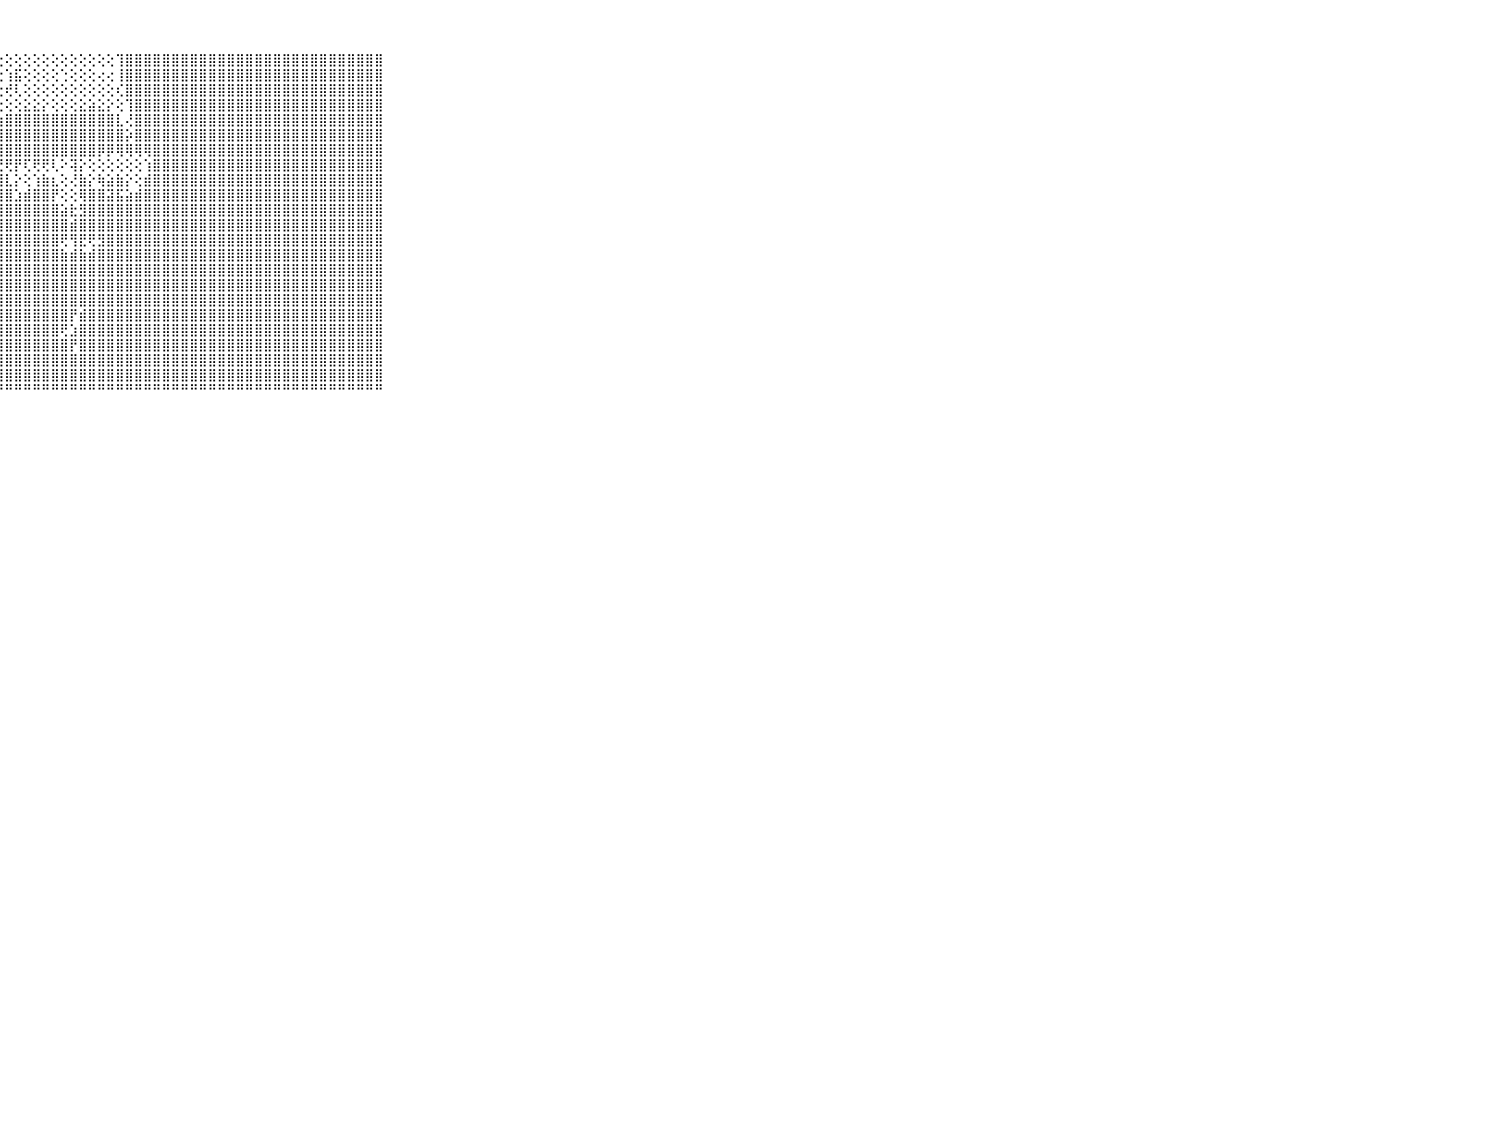

⠀⠀⠀⠀⠀⠀⠀⠀⠀⠀⠀⣿⣿⣿⣿⣿⣿⣿⣿⣿⣿⣿⡿⢟⢕⢕⢕⢕⢕⢕⢕⢕⢕⢕⢕⢕⢕⢕⢕⢕⢹⣿⣿⣿⣿⣿⣿⣿⣿⣿⣿⣿⣿⣿⣿⣿⣿⣿⣿⣿⣿⣿⣿⣿⣿⣿⣿⣿⣿⠀⠀⠀⠀⠀⠀⠀⠀⠀⠀⠀⠀
⠀⠀⠀⠀⠀⠀⠀⠀⠀⠀⠀⣿⣿⣿⣿⣿⣿⣿⣿⣿⡿⢟⢕⢕⢕⢕⢕⢕⢱⣯⢕⢕⢕⢕⢑⢕⢕⢕⢔⢔⢸⣿⣿⣿⣿⣿⣿⣿⣿⣿⣿⣿⣿⣿⣿⣿⣿⣿⣿⣿⣿⣿⣿⣿⣿⣿⣿⣿⣿⠀⠀⠀⠀⠀⠀⠀⠀⠀⠀⠀⠀
⠀⠀⠀⠀⠀⠀⠀⠀⠀⠀⠀⣿⣿⣿⣿⣿⣿⣿⣿⣿⢕⢕⢕⢕⢕⢕⢕⢕⢞⢇⢕⢕⢕⢕⢕⢕⢕⢕⢕⢕⢎⣿⣿⣿⣿⣿⣿⣿⣿⣿⣿⣿⣿⣿⣿⣿⣿⣿⣿⣿⣿⣿⣿⣿⣿⣿⣿⣿⣿⠀⠀⠀⠀⠀⠀⠀⠀⠀⠀⠀⠀
⠀⠀⠀⠀⠀⠀⠀⠀⠀⠀⠀⣿⣿⣿⣿⣿⣿⣿⣿⢇⢕⢕⢕⢕⢕⢕⢸⢕⢕⢕⣕⣕⡕⢕⢕⢕⣕⣵⣕⡕⢕⢹⣿⣿⣿⣿⣿⣿⣿⣿⣿⣿⣿⣿⣿⣿⣿⣿⣿⣿⣿⣿⣿⣿⣿⣿⣿⣿⣿⠀⠀⠀⠀⠀⠀⠀⠀⠀⠀⠀⠀
⠀⠀⠀⠀⠀⠀⠀⠀⠀⠀⠀⣿⣿⣿⣿⣿⣿⣿⣿⡇⢕⢕⢕⢕⢕⢕⢕⣵⣿⣿⣿⣿⣿⣿⣿⣿⣿⣿⣿⣿⣇⢜⣿⣿⣿⣿⣿⣿⣿⣿⣿⣿⣿⣿⣿⣿⣿⣿⣿⣿⣿⣿⣿⣿⣿⣿⣿⣿⣿⠀⠀⠀⠀⠀⠀⠀⠀⠀⠀⠀⠀
⠀⠀⠀⠀⠀⠀⠀⠀⠀⠀⠀⣿⣿⣿⣿⣿⣿⣿⣿⣷⢕⢕⢄⢀⢕⣱⣿⣿⣿⣿⣿⣿⣿⣿⣿⣿⣿⣿⣿⣿⣿⡵⣿⣿⣿⣿⣿⣿⣿⣿⣿⣿⣿⣿⣿⣿⣿⣿⣿⣿⣿⣿⣿⣿⣿⣿⣿⣿⣿⠀⠀⠀⠀⠀⠀⠀⠀⠀⠀⠀⠀
⠀⠀⠀⠀⠀⠀⠀⠀⠀⠀⠀⣿⣿⣿⣿⣿⣿⣿⣿⣿⢕⢕⢕⢕⢕⣿⣿⣿⣿⣿⣿⣿⣿⣿⣿⣿⣿⣿⡿⡿⢿⢿⢿⢿⣿⣿⣿⣿⣿⣿⣿⣿⣿⣿⣿⣿⣿⣿⣿⣿⣿⣿⣿⣿⣿⣿⣿⣿⣿⠀⠀⠀⠀⠀⠀⠀⠀⠀⠀⠀⠀
⠀⠀⠀⠀⠀⠀⠀⠀⠀⠀⠀⣿⣿⣿⣿⣿⣿⣿⣿⣿⢕⢕⢕⢕⢕⢿⢟⢟⢟⡟⢏⢟⢟⢇⠕⢽⡕⢕⢕⢕⢕⢕⢕⢱⣿⣿⣿⣿⣿⣿⣿⣿⣿⣿⣿⣿⣿⣿⣿⣿⣿⣿⣿⣿⣿⣿⣿⣿⣿⠀⠀⠀⠀⠀⠀⠀⠀⠀⠀⠀⠀
⠀⠀⠀⠀⠀⠀⠀⠀⠀⠀⠀⣿⣿⣿⣿⣿⣿⣿⣿⣿⡇⢕⡕⢕⢕⣱⣵⣾⣇⡕⢕⢱⣷⣆⢕⢜⣷⡕⢷⣵⣷⡕⢕⣾⣿⣿⣿⣿⣿⣿⣿⣿⣿⣿⣿⣿⣿⣿⣿⣿⣿⣿⣿⣿⣿⣿⣿⣿⣿⠀⠀⠀⠀⠀⠀⠀⠀⠀⠀⠀⠀
⠀⠀⠀⠀⠀⠀⠀⠀⠀⠀⠀⣿⣿⣿⣿⣿⣿⣿⣿⣿⣿⣻⣷⣵⣱⣽⣿⣿⣿⣱⣾⣿⣿⡟⢕⢕⢿⣿⣿⣽⣯⣵⣾⣿⣿⣿⣿⣿⣿⣿⣿⣿⣿⣿⣿⣿⣿⣿⣿⣿⣿⣿⣿⣿⣿⣿⣿⣿⣿⠀⠀⠀⠀⠀⠀⠀⠀⠀⠀⠀⠀
⠀⠀⠀⠀⠀⠀⠀⠀⠀⠀⠀⣿⣿⣿⣿⣿⣿⣿⣿⣿⣿⣼⡇⢹⣿⣿⣿⣿⣿⣿⣿⣿⣿⣿⣵⣗⣻⣿⣿⣿⣿⣿⣿⣿⣿⣿⣿⣿⣿⣿⣿⣿⣿⣿⣿⣿⣿⣿⣿⣿⣿⣿⣿⣿⣿⣿⣿⣿⣿⠀⠀⠀⠀⠀⠀⠀⠀⠀⠀⠀⠀
⠀⠀⠀⠀⠀⠀⠀⠀⠀⠀⠀⣿⣿⣿⣿⣿⣿⣿⣿⣿⣿⣿⣿⣿⣿⣿⣿⣿⣿⣿⣿⣿⣿⣿⣿⣾⣿⣿⣿⣿⣿⣿⣿⣿⣿⣿⣿⣿⣿⣿⣿⣿⣿⣿⣿⣿⣿⣿⣿⣿⣿⣿⣿⣿⣿⣿⣿⣿⣿⠀⠀⠀⠀⠀⠀⠀⠀⠀⠀⠀⠀
⠀⠀⠀⠀⠀⠀⠀⠀⠀⠀⠀⣿⣿⣿⣿⣿⣿⣿⣿⣿⣿⣿⣿⣿⣿⣿⣿⣿⣿⣿⣿⣿⣿⣿⢟⢻⣟⢟⣻⣿⣿⣿⣿⣿⣿⣿⣿⣿⣿⣿⣿⣿⣿⣿⣿⣿⣿⣿⣿⣿⣿⣿⣿⣿⣿⣿⣿⣿⣿⠀⠀⠀⠀⠀⠀⠀⠀⠀⠀⠀⠀
⠀⠀⠀⠀⠀⠀⠀⠀⠀⠀⠀⣿⣿⣿⣿⣿⣿⣿⣿⣿⣿⣿⣿⢻⣿⣿⣿⣿⣿⣿⣿⣿⣿⣿⣷⣾⣷⣾⣿⣿⣿⣿⣿⣿⣿⣿⣿⣿⣿⣿⣿⣿⣿⣿⣿⣿⣿⣿⣿⣿⣿⣿⣿⣿⣿⣿⣿⣿⣿⠀⠀⠀⠀⠀⠀⠀⠀⠀⠀⠀⠀
⠀⠀⠀⠀⠀⠀⠀⠀⠀⠀⠀⣿⣿⣿⣿⣿⣿⣿⣿⣿⣿⣿⣿⣧⣻⣿⣿⣿⣿⣿⣿⣿⣿⣿⣿⣿⣿⣿⣿⣿⣿⣿⣿⣿⣿⣿⣿⣿⣿⣿⣿⣿⣿⣿⣿⣿⣿⣿⣿⣿⣿⣿⣿⣿⣿⣿⣿⣿⣿⠀⠀⠀⠀⠀⠀⠀⠀⠀⠀⠀⠀
⠀⠀⠀⠀⠀⠀⠀⠀⠀⠀⠀⣿⣿⣿⣿⣿⣿⣿⣿⣿⣿⣿⣿⣿⣷⣽⣿⣿⣿⣿⣿⣿⣿⣿⣿⣿⣿⣿⣿⣿⣿⣿⣿⣿⣿⣿⣿⣿⣿⣿⣿⣿⣿⣿⣿⣿⣿⣿⣿⣿⣿⣿⣿⣿⣿⣿⣿⣿⣿⠀⠀⠀⠀⠀⠀⠀⠀⠀⠀⠀⠀
⠀⠀⠀⠀⠀⠀⠀⠀⠀⠀⠀⣿⣿⣿⣿⣿⣿⣿⣿⣿⣿⣿⣿⣿⣿⣿⣿⣿⣿⣿⣿⣿⣿⣿⣿⣿⣿⣿⣿⣿⣿⣿⣿⣿⣿⣿⣿⣿⣿⣿⣿⣿⣿⣿⣿⣿⣿⣿⣿⣿⣿⣿⣿⣿⣿⣿⣿⣿⣿⠀⠀⠀⠀⠀⠀⠀⠀⠀⠀⠀⠀
⠀⠀⠀⠀⠀⠀⠀⠀⠀⠀⠀⣿⣿⣿⣿⣿⣿⣿⣿⣿⣿⣿⣿⣿⣿⣿⣿⣿⣿⣿⣿⣿⣿⣿⣿⡟⣾⣿⣿⣿⣿⣿⣿⣿⣿⣿⣿⣿⣿⣿⣿⣿⣿⣿⣿⣿⣿⣿⣿⣿⣿⣿⣿⣿⣿⣿⣿⣿⣿⠀⠀⠀⠀⠀⠀⠀⠀⠀⠀⠀⠀
⠀⠀⠀⠀⠀⠀⠀⠀⠀⠀⠀⣿⣿⣿⣿⣿⣿⣿⣿⣿⣿⣿⣿⣿⣿⣿⣿⣿⣿⣿⣿⣿⣿⣿⢟⣱⣿⣿⣿⣿⣿⣿⣿⣿⣿⣿⣿⣿⣿⣿⣿⣿⣿⣿⣿⣿⣿⣿⣿⣿⣿⣿⣿⣿⣿⣿⣿⣿⣿⠀⠀⠀⠀⠀⠀⠀⠀⠀⠀⠀⠀
⠀⠀⠀⠀⠀⠀⠀⠀⠀⠀⠀⣿⣿⣿⣿⣿⣿⣿⣿⣿⣿⣿⣿⣿⣿⣿⣿⣿⣿⣿⣿⣿⣿⣿⣿⡟⣿⣿⣿⣿⣿⣿⣿⣿⣿⣿⣿⣿⣿⣿⣿⣿⣿⣿⣿⣿⣿⣿⣿⣿⣿⣿⣿⣿⣿⣿⣿⣿⣿⠀⠀⠀⠀⠀⠀⠀⠀⠀⠀⠀⠀
⠀⠀⠀⠀⠀⠀⠀⠀⠀⠀⠀⣿⣿⣿⣿⣿⣿⣿⣿⣿⣿⣿⣿⣿⣿⣿⣿⣿⣿⣿⣿⣿⣿⣿⣿⣿⣿⣿⣿⣿⣿⣿⣿⣿⣿⣿⣿⣿⣿⣿⣿⣿⣿⣿⣿⣿⣿⣿⣿⣿⣿⣿⣿⣿⣿⣿⣿⣿⣿⠀⠀⠀⠀⠀⠀⠀⠀⠀⠀⠀⠀
⠀⠀⠀⠀⠀⠀⠀⠀⠀⠀⠀⣿⣿⣿⣿⣿⣿⣿⣿⣿⣿⣿⣿⣿⣿⣿⣿⣿⣿⣿⣿⣿⣿⣿⣿⣿⣿⣿⣿⣿⣿⣿⣿⣿⣿⣿⣿⣿⣿⣿⣿⣿⣿⣿⣿⣿⣿⣿⣿⣿⣿⣿⣿⣿⣿⣿⣿⣿⣿⠀⠀⠀⠀⠀⠀⠀⠀⠀⠀⠀⠀
⠀⠀⠀⠀⠀⠀⠀⠀⠀⠀⠀⠛⠛⠛⠛⠛⠛⠛⠛⠛⠛⠛⠛⠛⠛⠛⠛⠛⠛⠛⠛⠛⠛⠛⠛⠛⠛⠛⠛⠛⠛⠛⠛⠛⠛⠛⠛⠛⠛⠛⠛⠛⠛⠛⠛⠛⠛⠛⠛⠛⠛⠛⠛⠛⠛⠛⠛⠛⠛⠀⠀⠀⠀⠀⠀⠀⠀⠀⠀⠀⠀